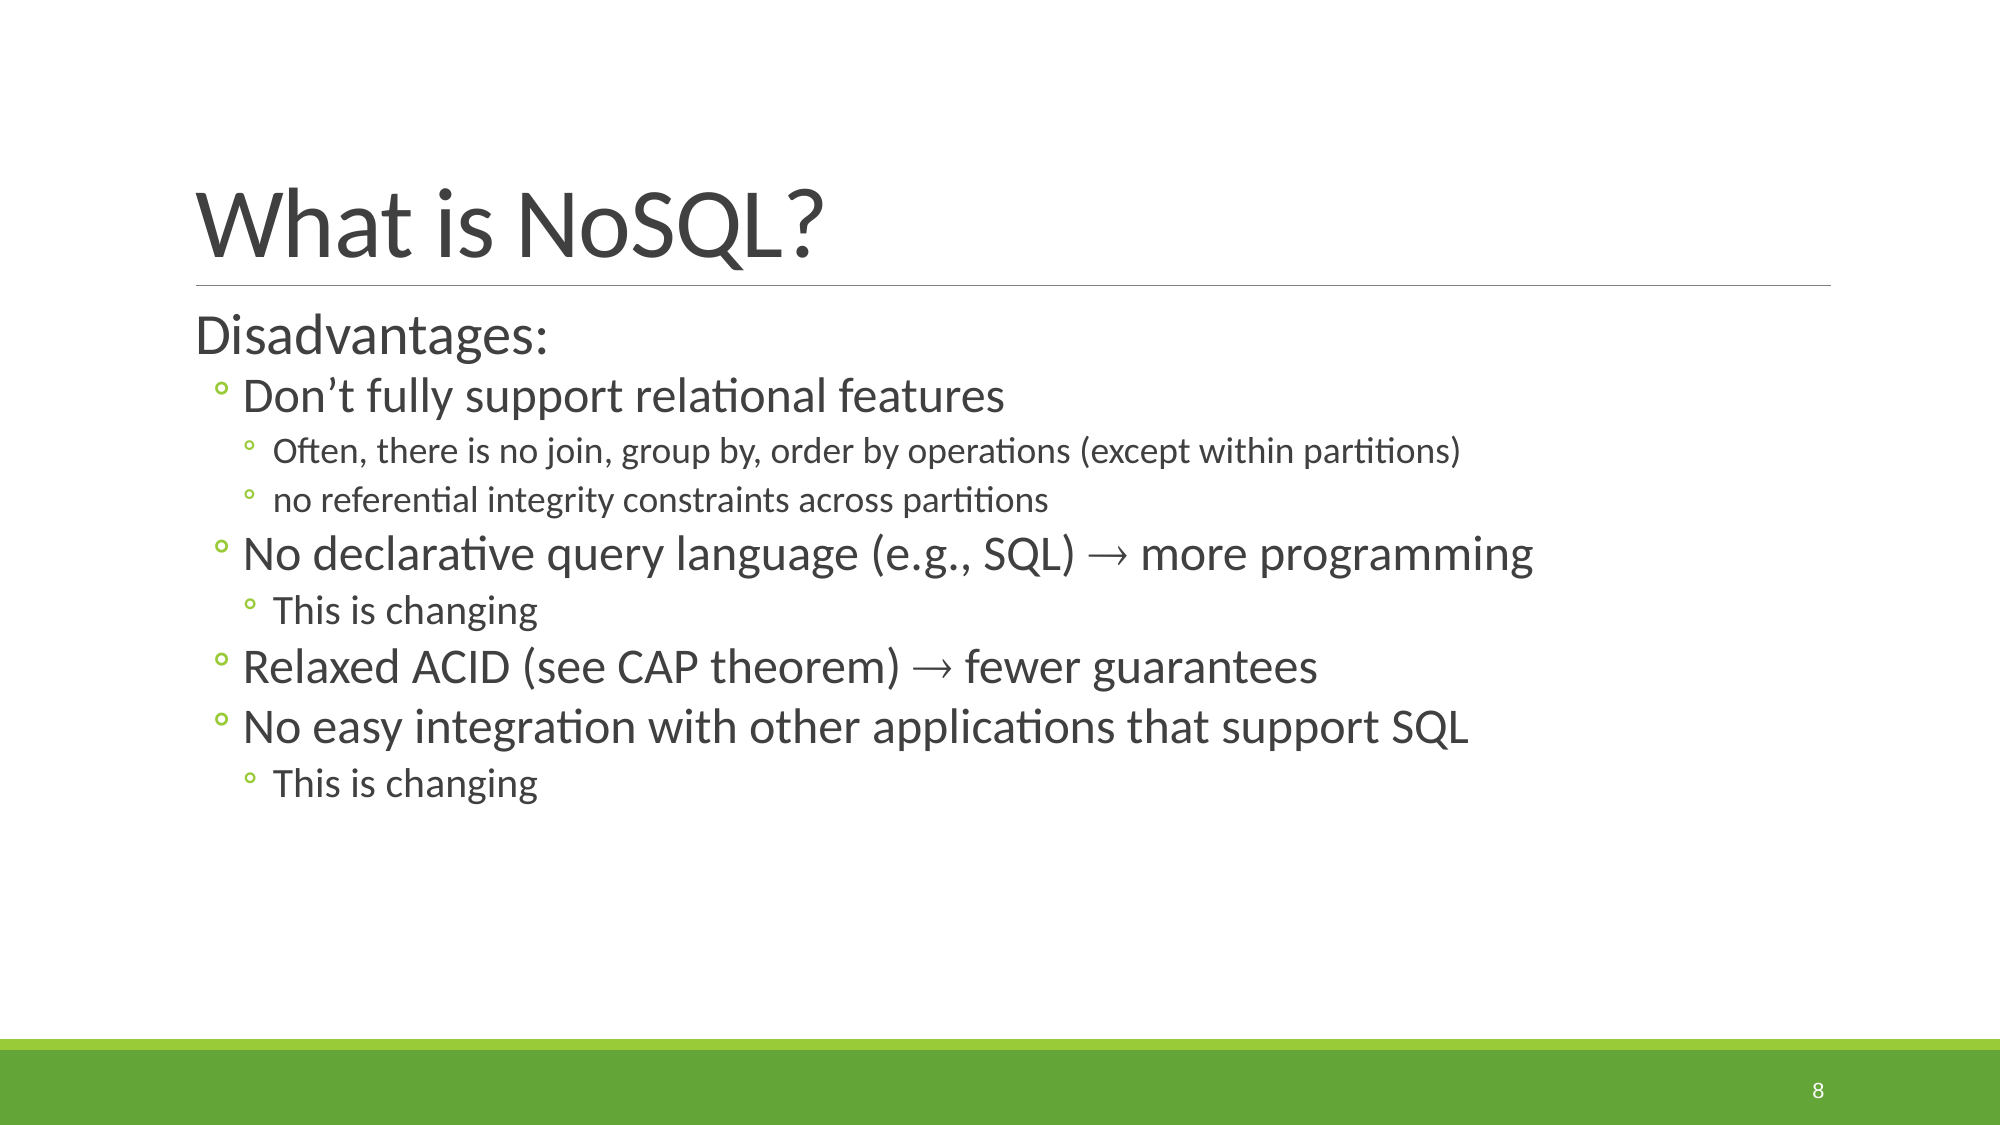

# What is NoSQL?
Disadvantages:
Don’t fully support relational features
Often, there is no join, group by, order by operations (except within partitions)
no referential integrity constraints across partitions
No declarative query language (e.g., SQL) → more programming
This is changing
Relaxed ACID (see CAP theorem) → fewer guarantees
No easy integration with other applications that support SQL
This is changing

8